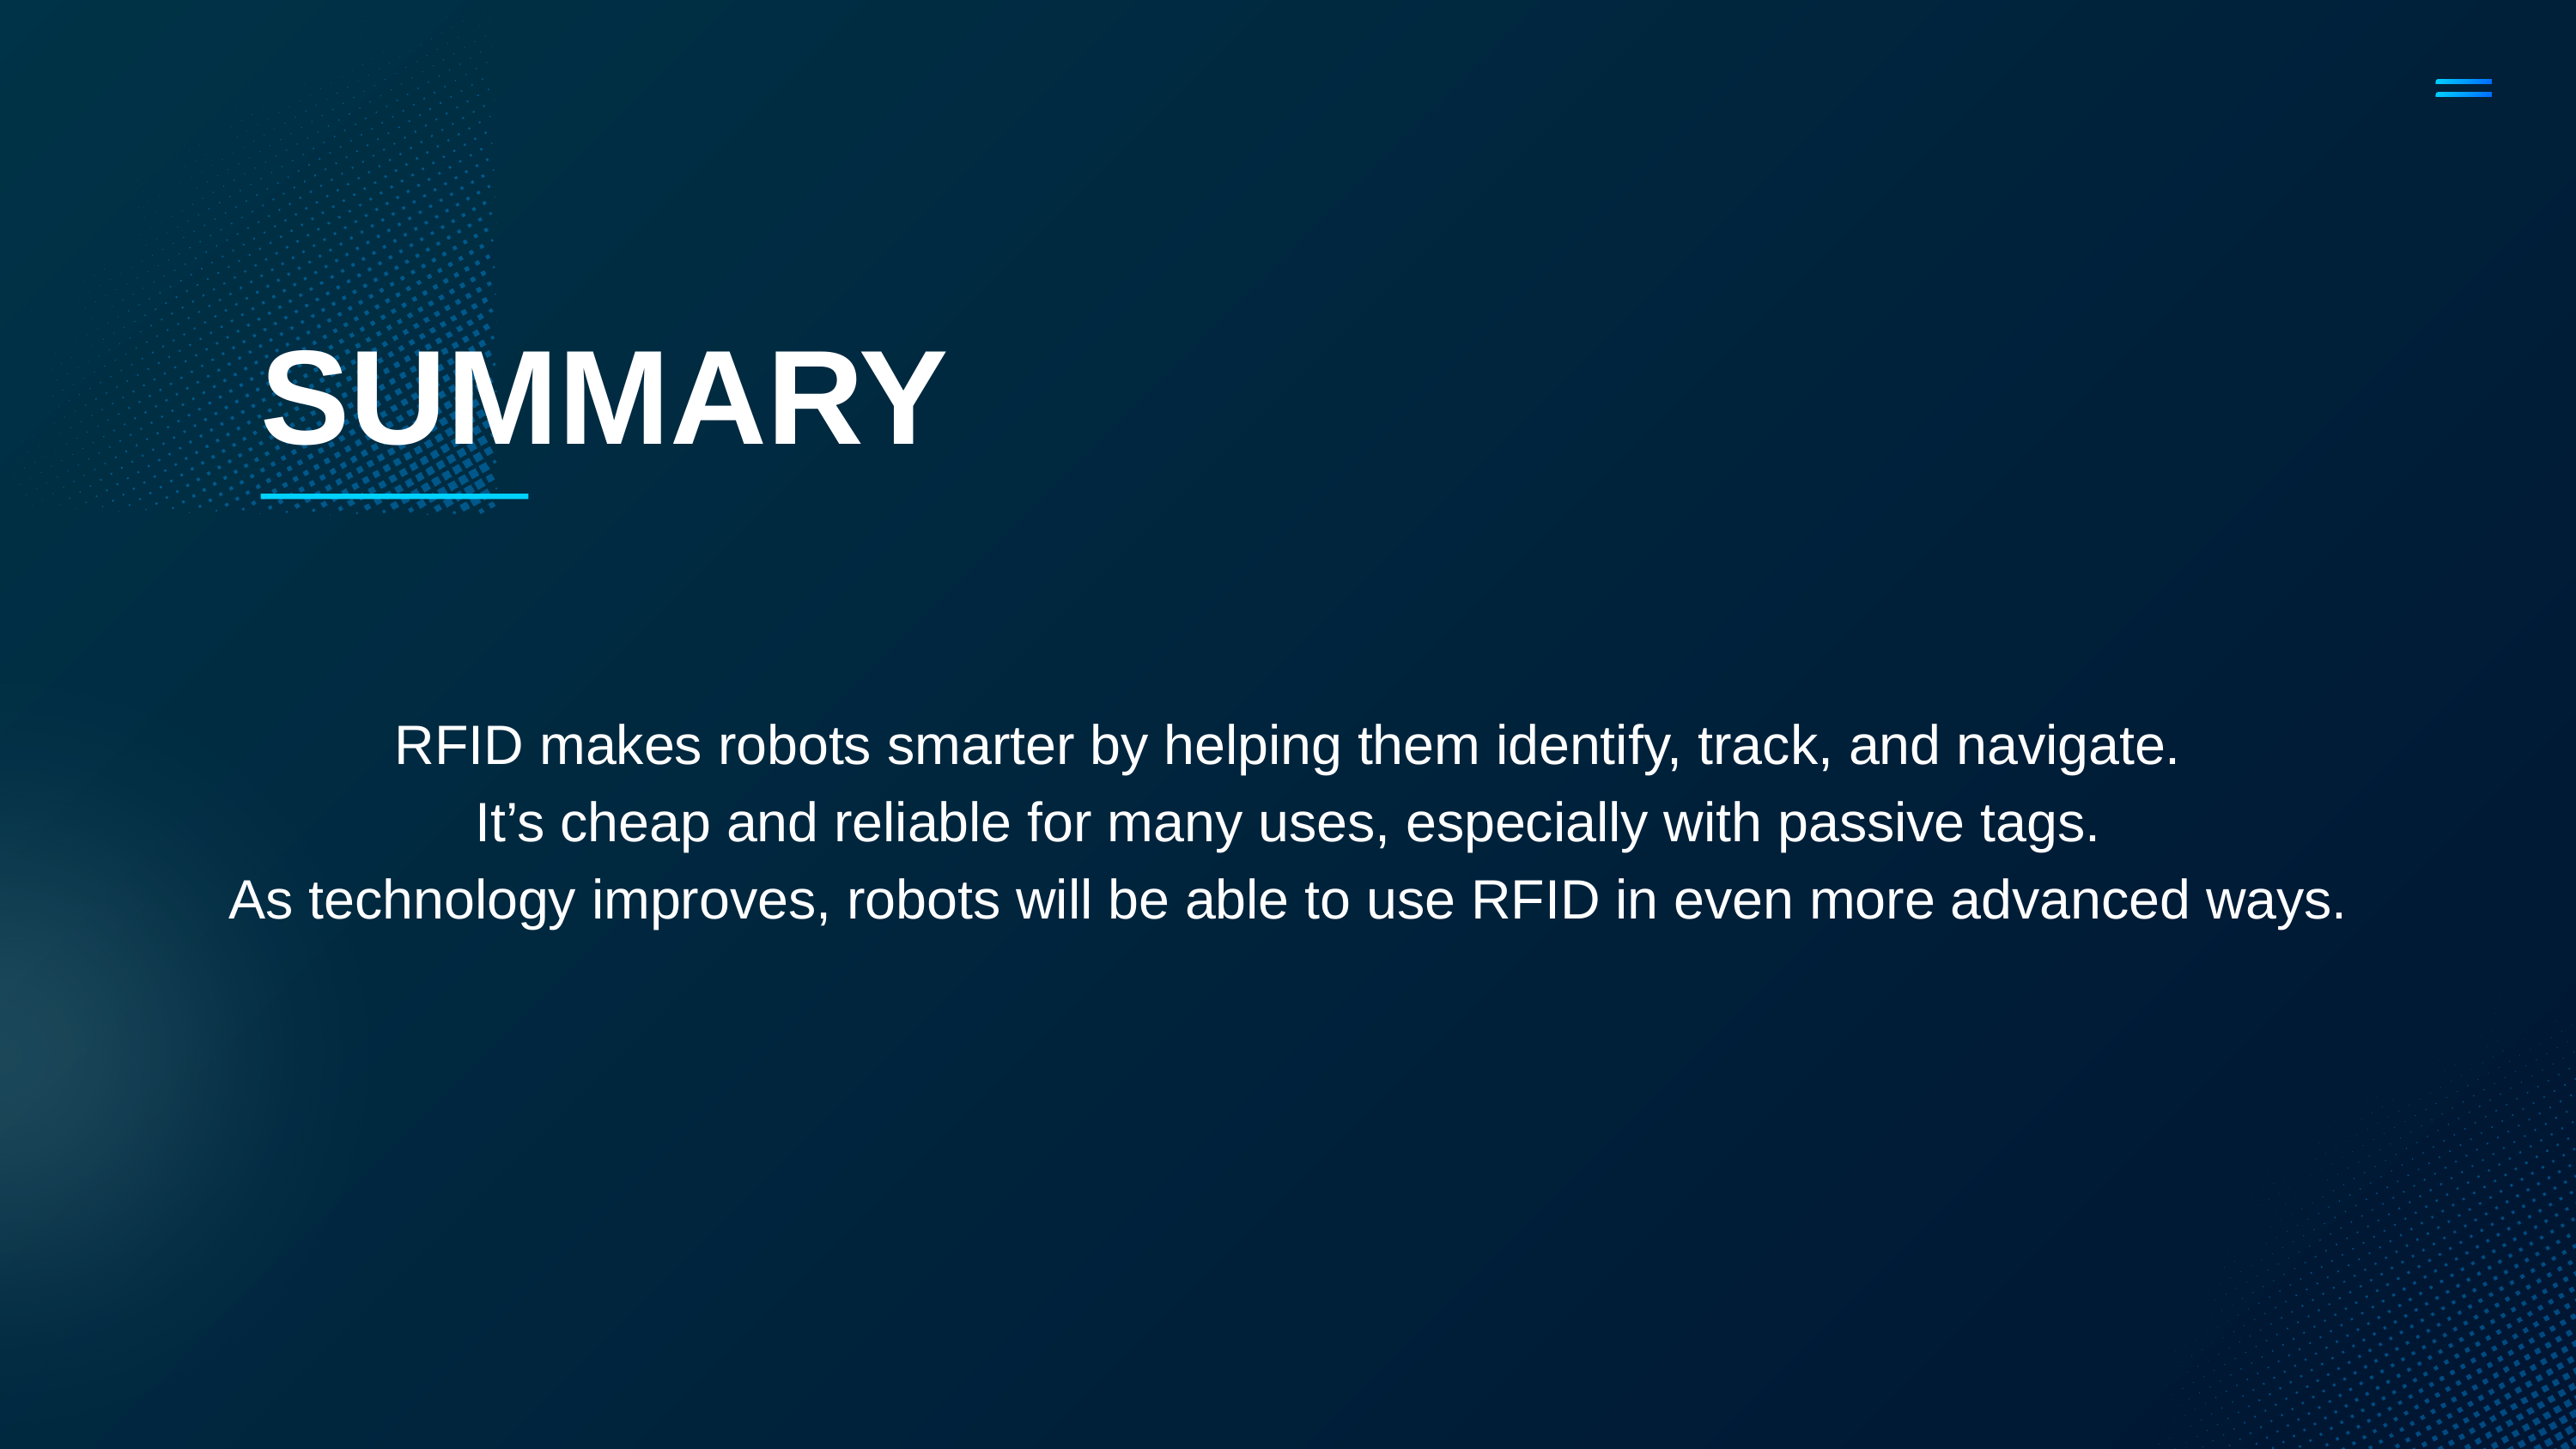

SUMMARY

RFID makes robots smarter by helping them identify, track, and navigate.
It’s cheap and reliable for many uses, especially with passive tags.
As technology improves, robots will be able to use RFID in even more advanced ways.